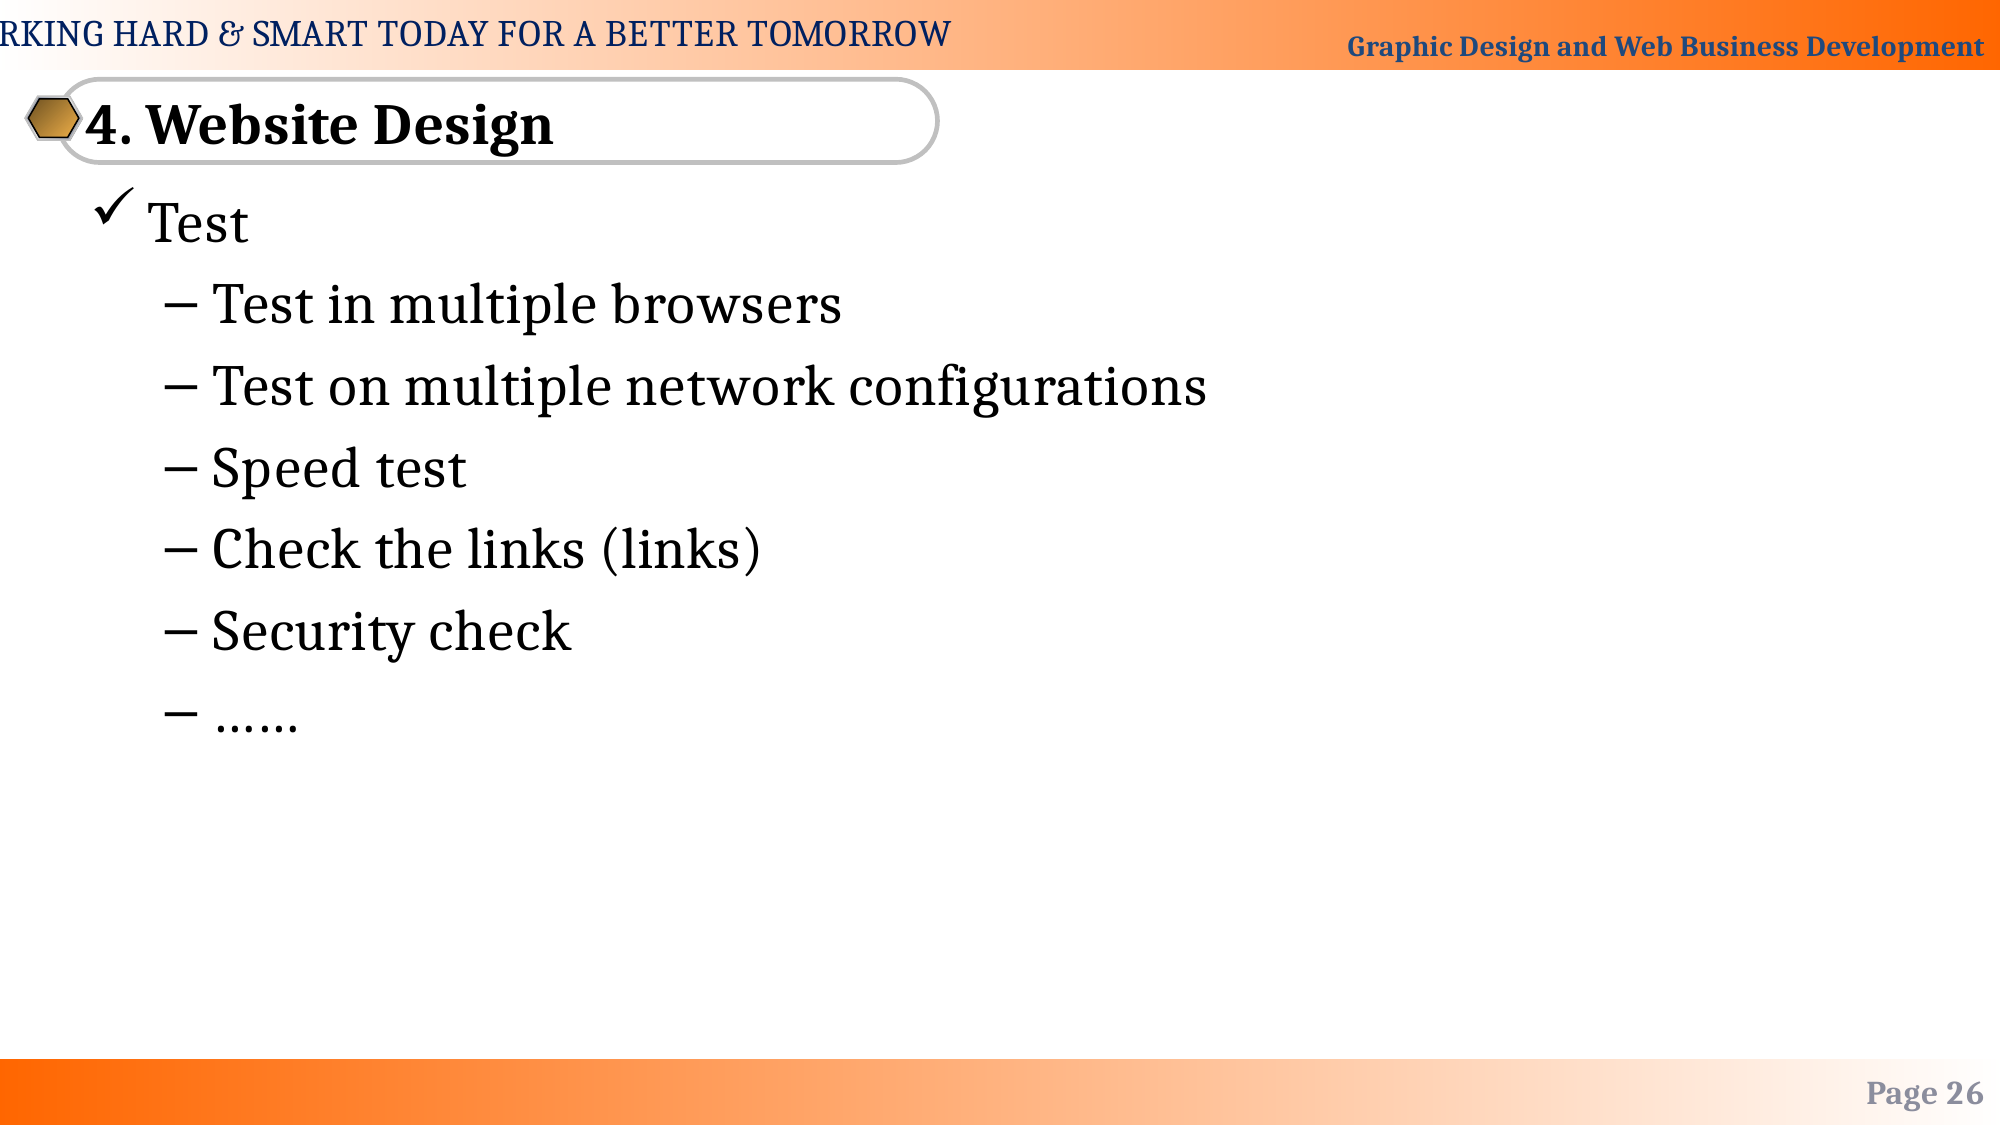

4. Website Design

Test
Test in multiple browsers
Test on multiple network configurations
Speed test
Check the links (links)
Security check
……
Page 26